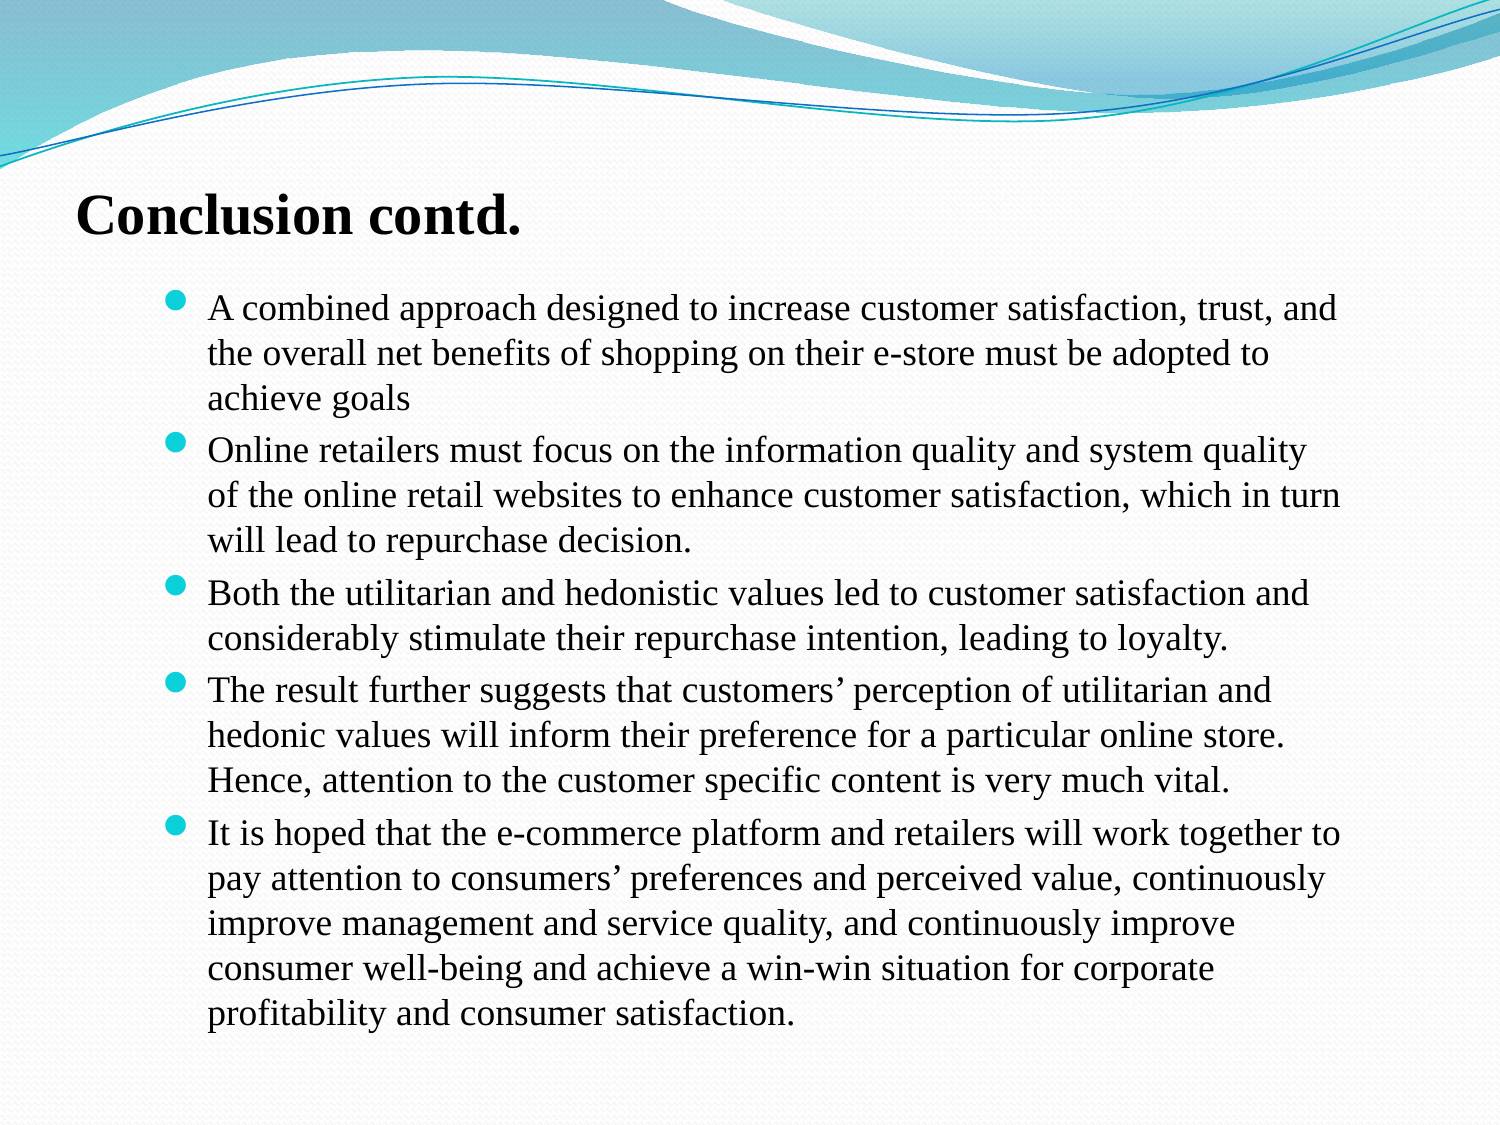

# Conclusion contd.

A combined approach designed to increase customer satisfaction, trust, and the overall net benefits of shopping on their e-store must be adopted to achieve goals
Online retailers must focus on the information quality and system quality of the online retail websites to enhance customer satisfaction, which in turn will lead to repurchase decision.
Both the utilitarian and hedonistic values led to customer satisfaction and considerably stimulate their repurchase intention, leading to loyalty.
The result further suggests that customers’ perception of utilitarian and hedonic values will inform their preference for a particular online store. Hence, attention to the customer specific content is very much vital.
It is hoped that the e-commerce platform and retailers will work together to pay attention to consumers’ preferences and perceived value, continuously improve management and service quality, and continuously improve consumer well-being and achieve a win-win situation for corporate profitability and consumer satisfaction.